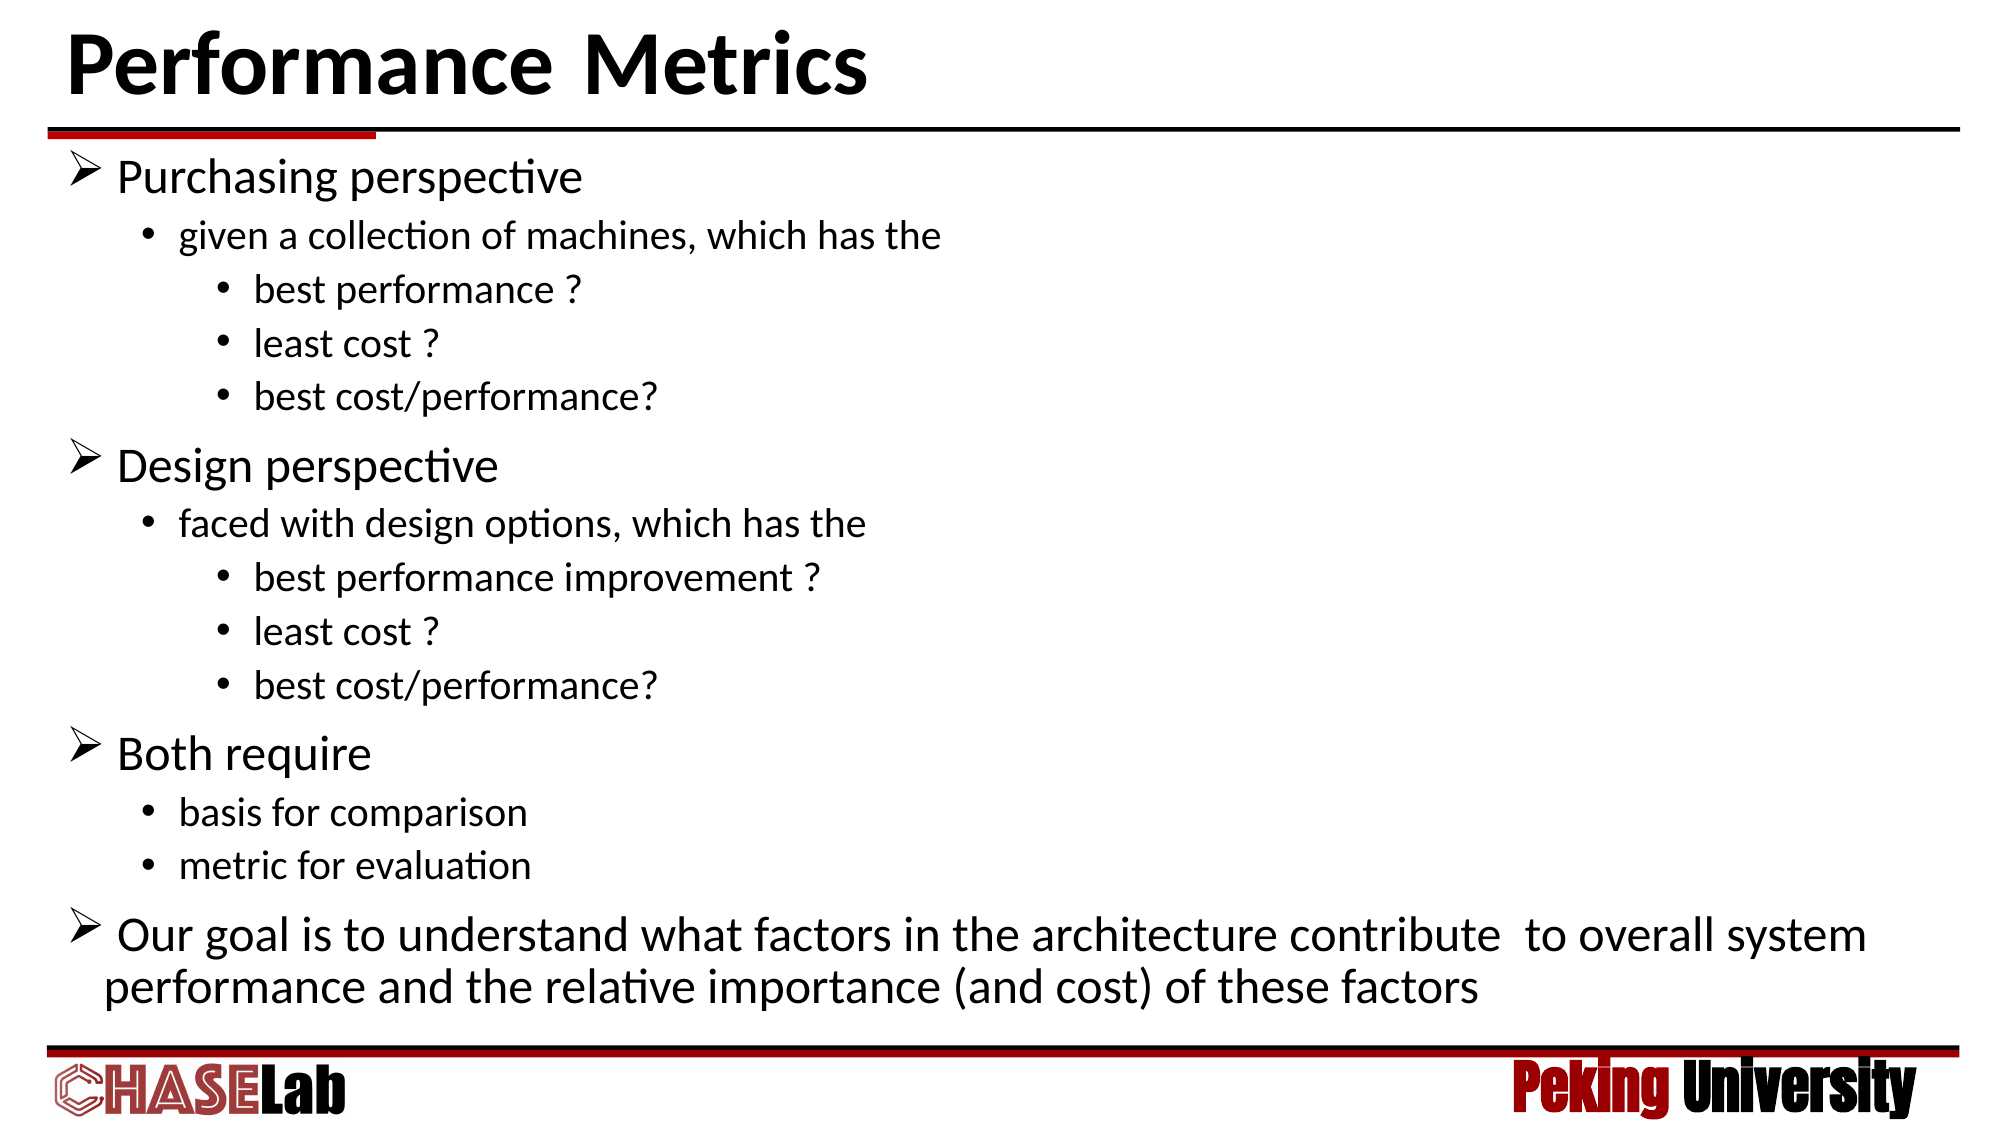

# Performance Metrics

 Purchasing perspective
given a collection of machines, which has the
best performance ?
least cost ?
best cost/performance?
 Design perspective
faced with design options, which has the
best performance improvement ?
least cost ?
best cost/performance?
 Both require
basis for comparison
metric for evaluation
 Our goal is to understand what factors in the architecture contribute  to overall system performance and the relative importance (and cost) of these factors